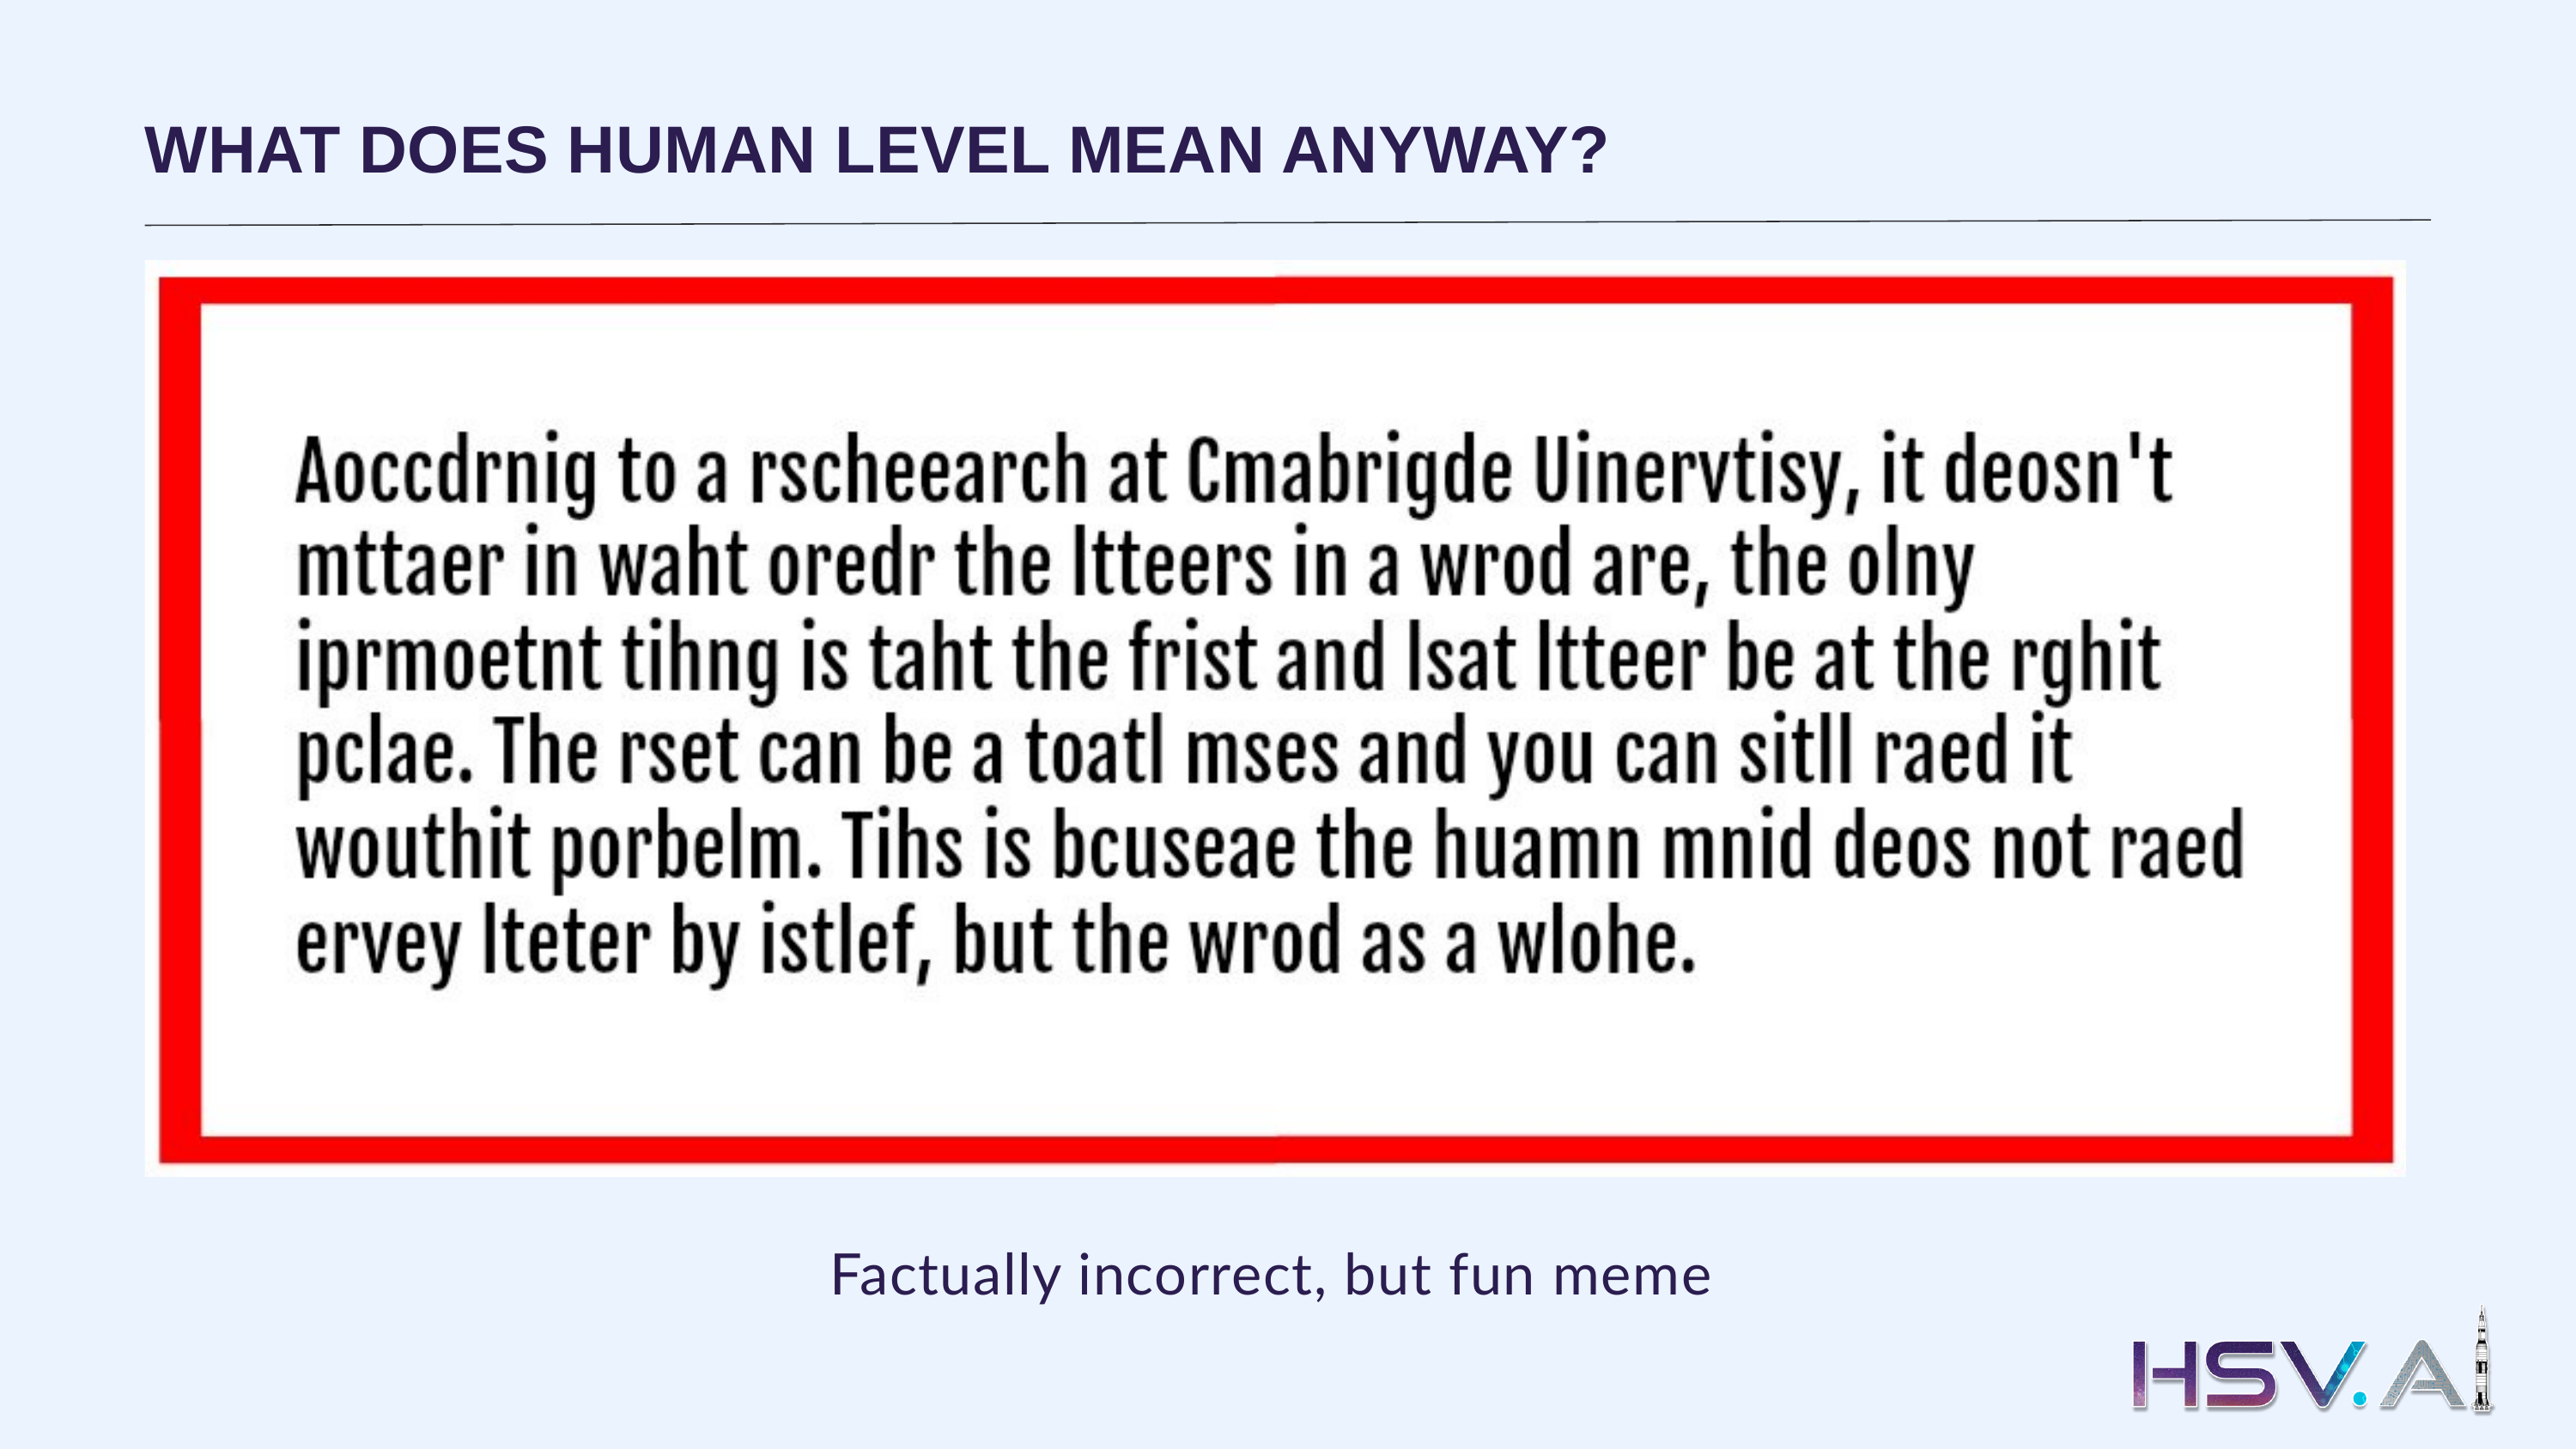

WHAT DOES HUMAN LEVEL MEAN ANYWAY?

Factually incorrect, but fun meme